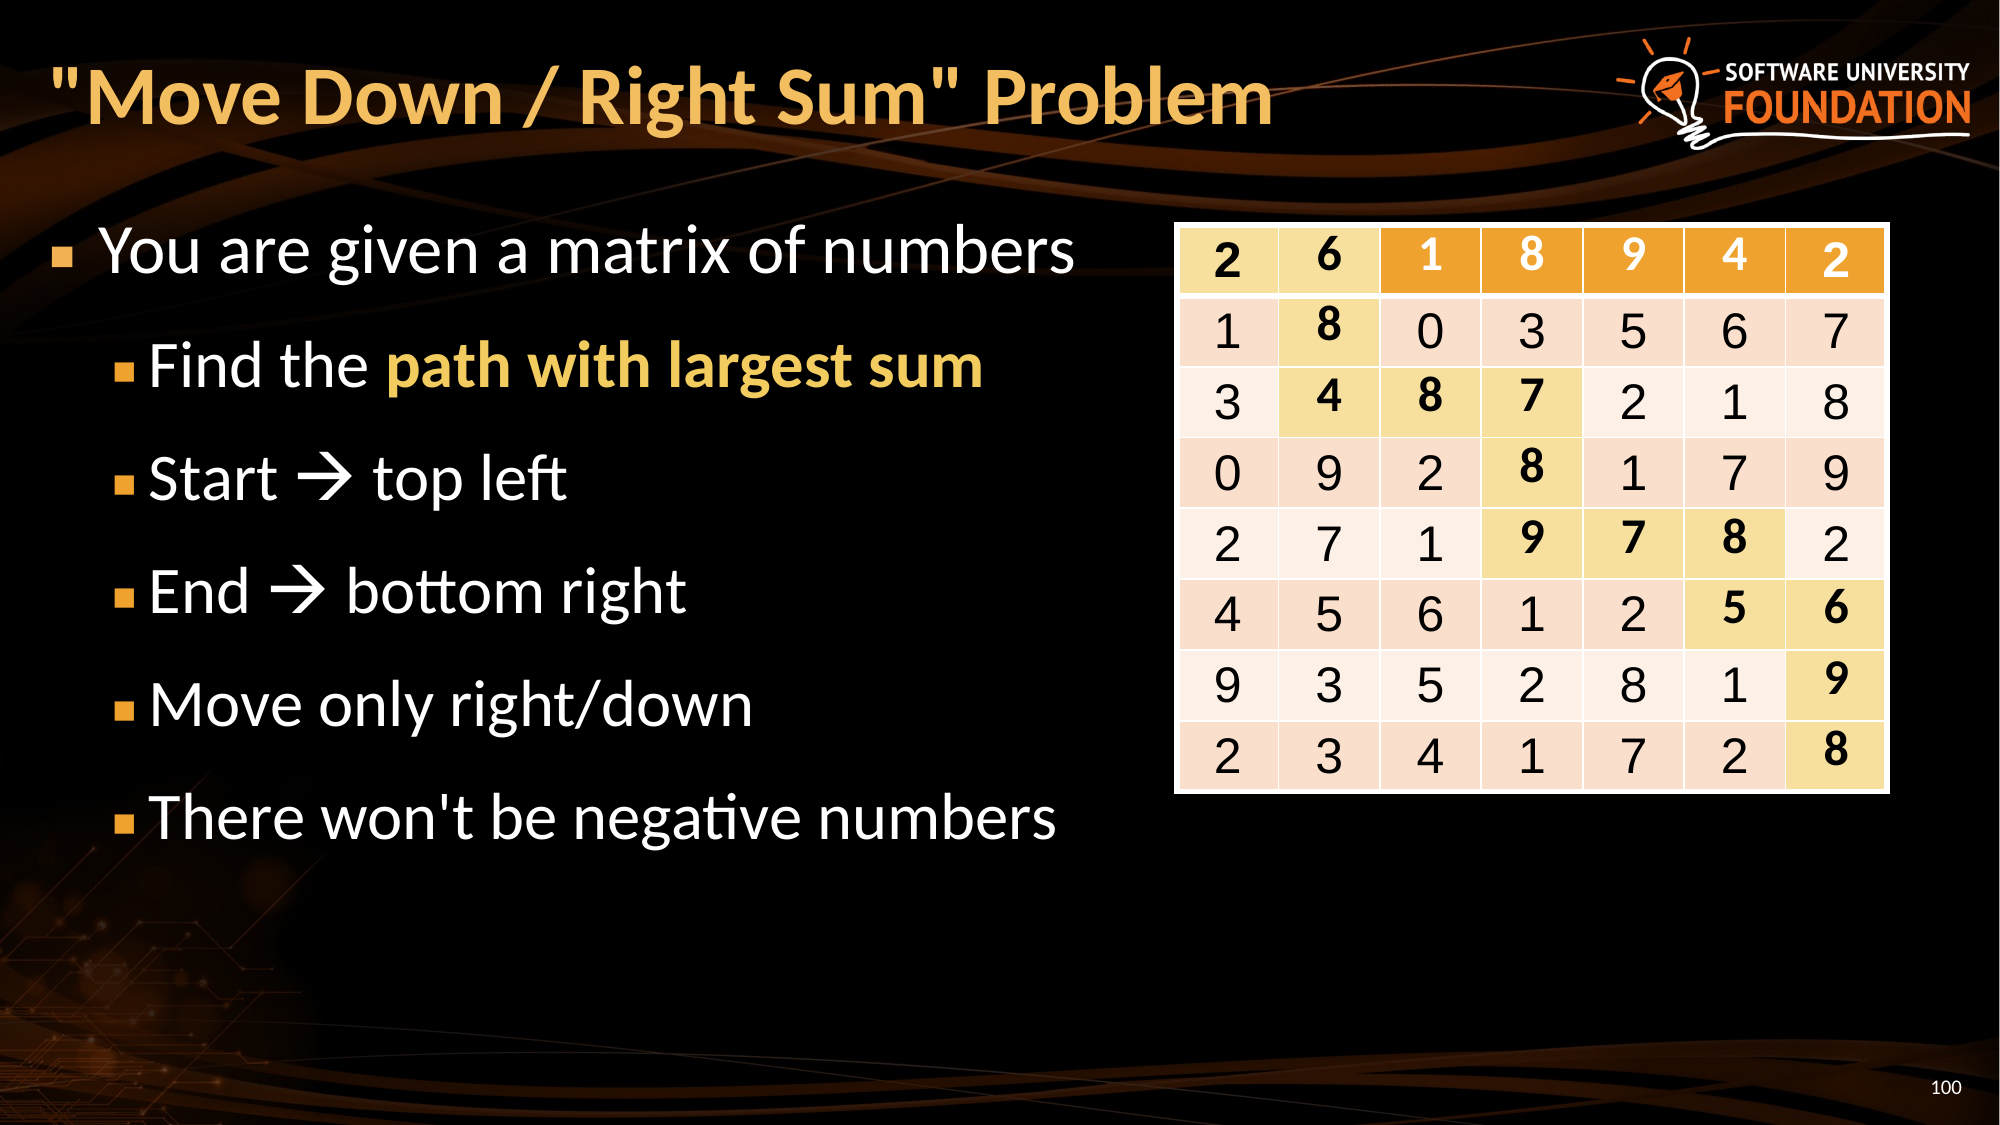

# "Move Down / Right Sum" Problem
You are given a matrix of numbers
Find the path with largest sum
Start 🡪 top left
End 🡪 bottom right
Move only right/down
There won't be negative numbers
| 2 | 6 | 1 | 8 | 9 | 4 | 2 |
| --- | --- | --- | --- | --- | --- | --- |
| 1 | 8 | 0 | 3 | 5 | 6 | 7 |
| 3 | 4 | 8 | 7 | 2 | 1 | 8 |
| 0 | 9 | 2 | 8 | 1 | 7 | 9 |
| 2 | 7 | 1 | 9 | 7 | 8 | 2 |
| 4 | 5 | 6 | 1 | 2 | 5 | 6 |
| 9 | 3 | 5 | 2 | 8 | 1 | 9 |
| 2 | 3 | 4 | 1 | 7 | 2 | 8 |
100